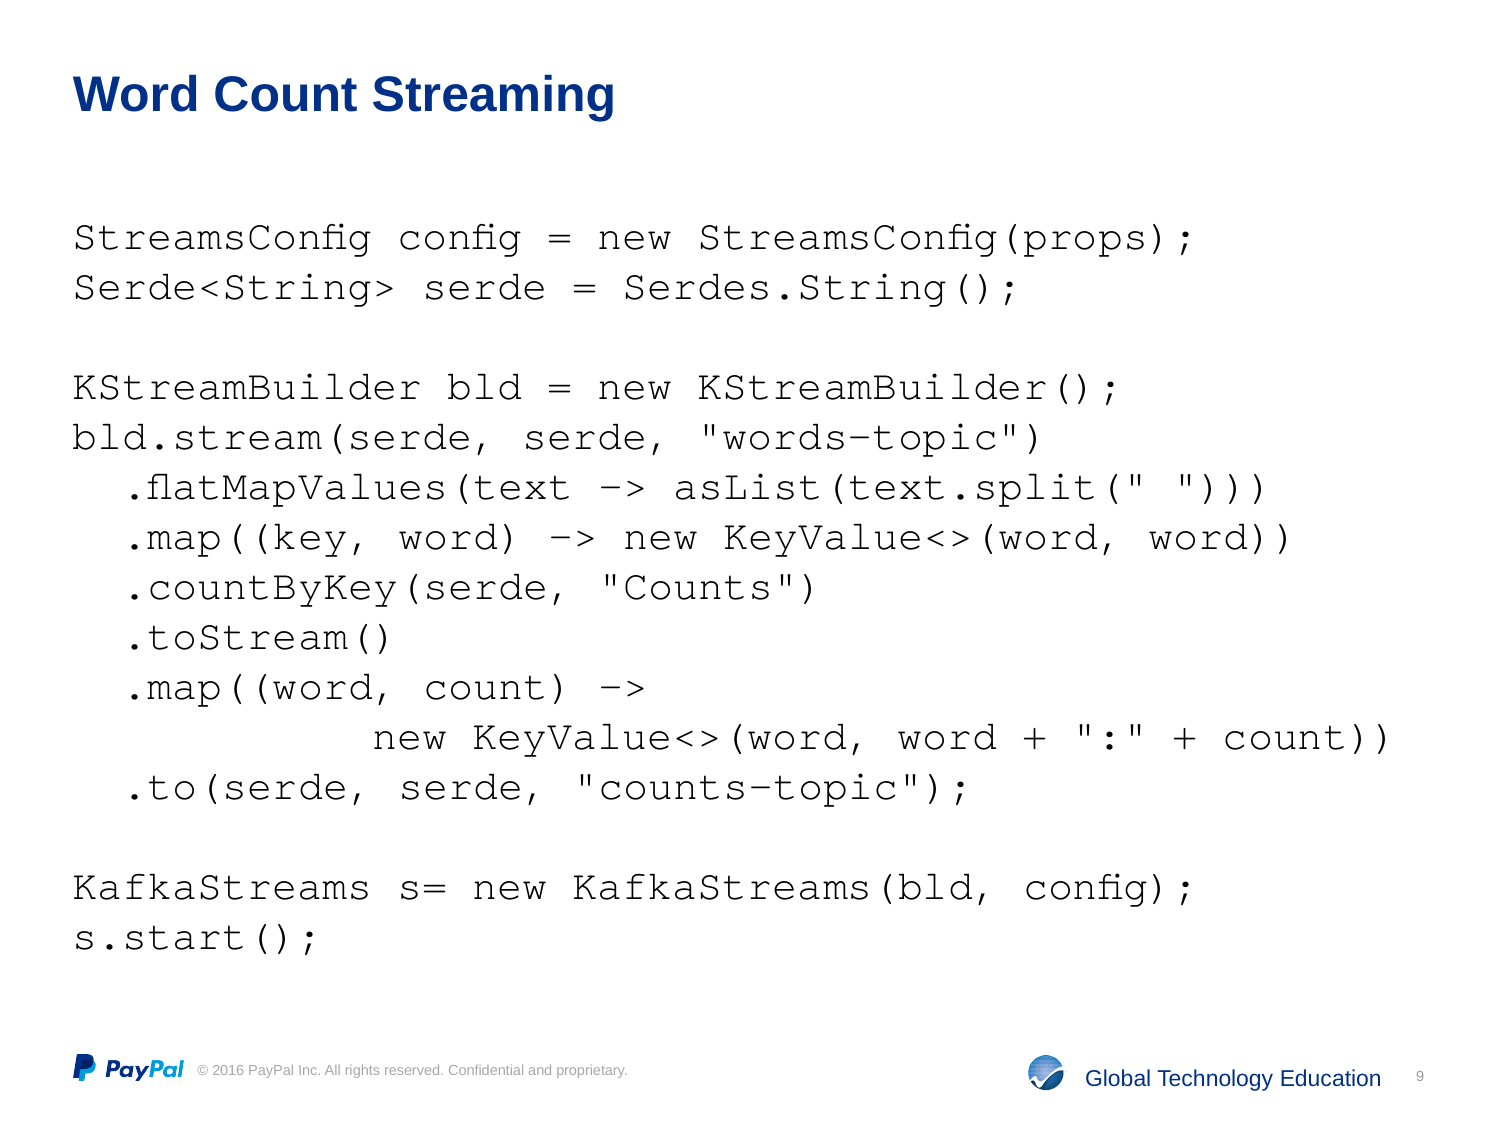

# Word Count Streaming
StreamsConfig config = new StreamsConfig(props);
Serde<String> serde = Serdes.String();

KStreamBuilder bld = new KStreamBuilder();
bld.stream(serde, serde, "words-topic")
  .flatMapValues(text -> asList(text.split(" ")))
  .map((key, word) -> new KeyValue<>(word, word))
  .countByKey(serde, "Counts")
  .toStream()
  .map((word, count) ->
		new KeyValue<>(word, word + ":" + count))
  .to(serde, serde, "counts-topic");

KafkaStreams s= new KafkaStreams(bld, config);
s.start();

9